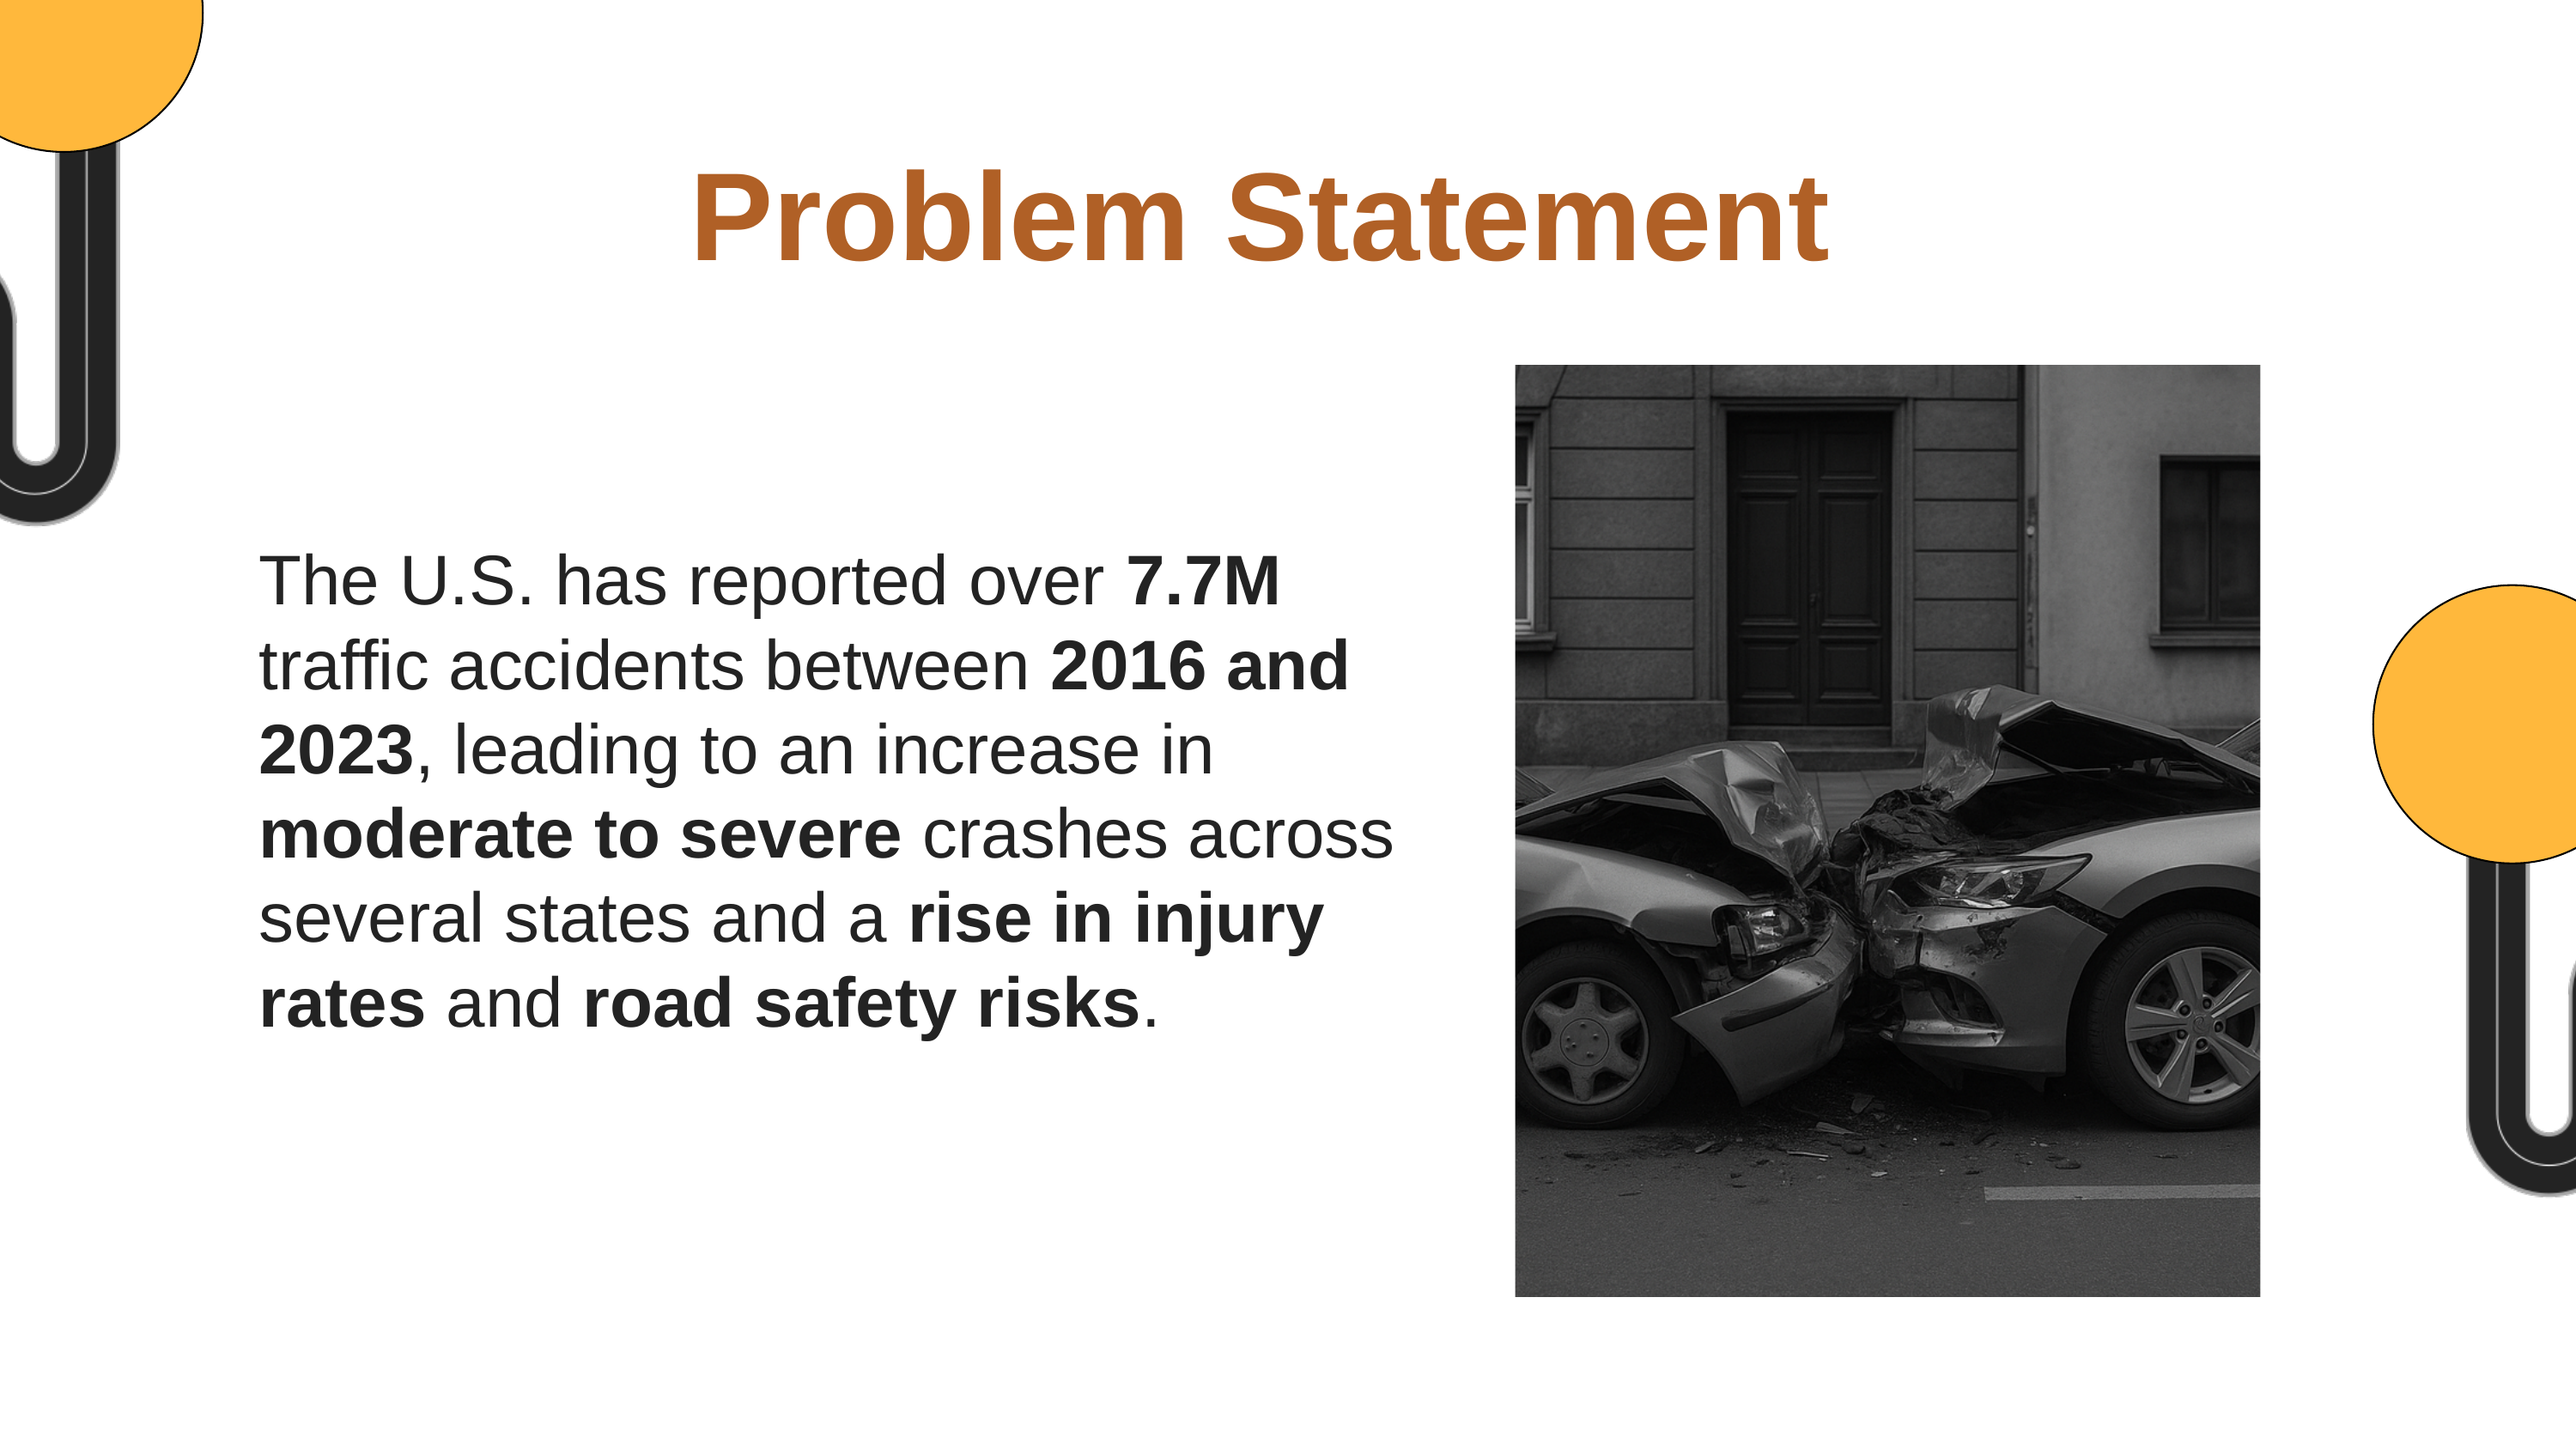

Problem Statement

The U.S. has reported over 7.7M traffic accidents between 2016 and 2023, leading to an increase in moderate to severe crashes across several states and a rise in injury rates and road safety risks.